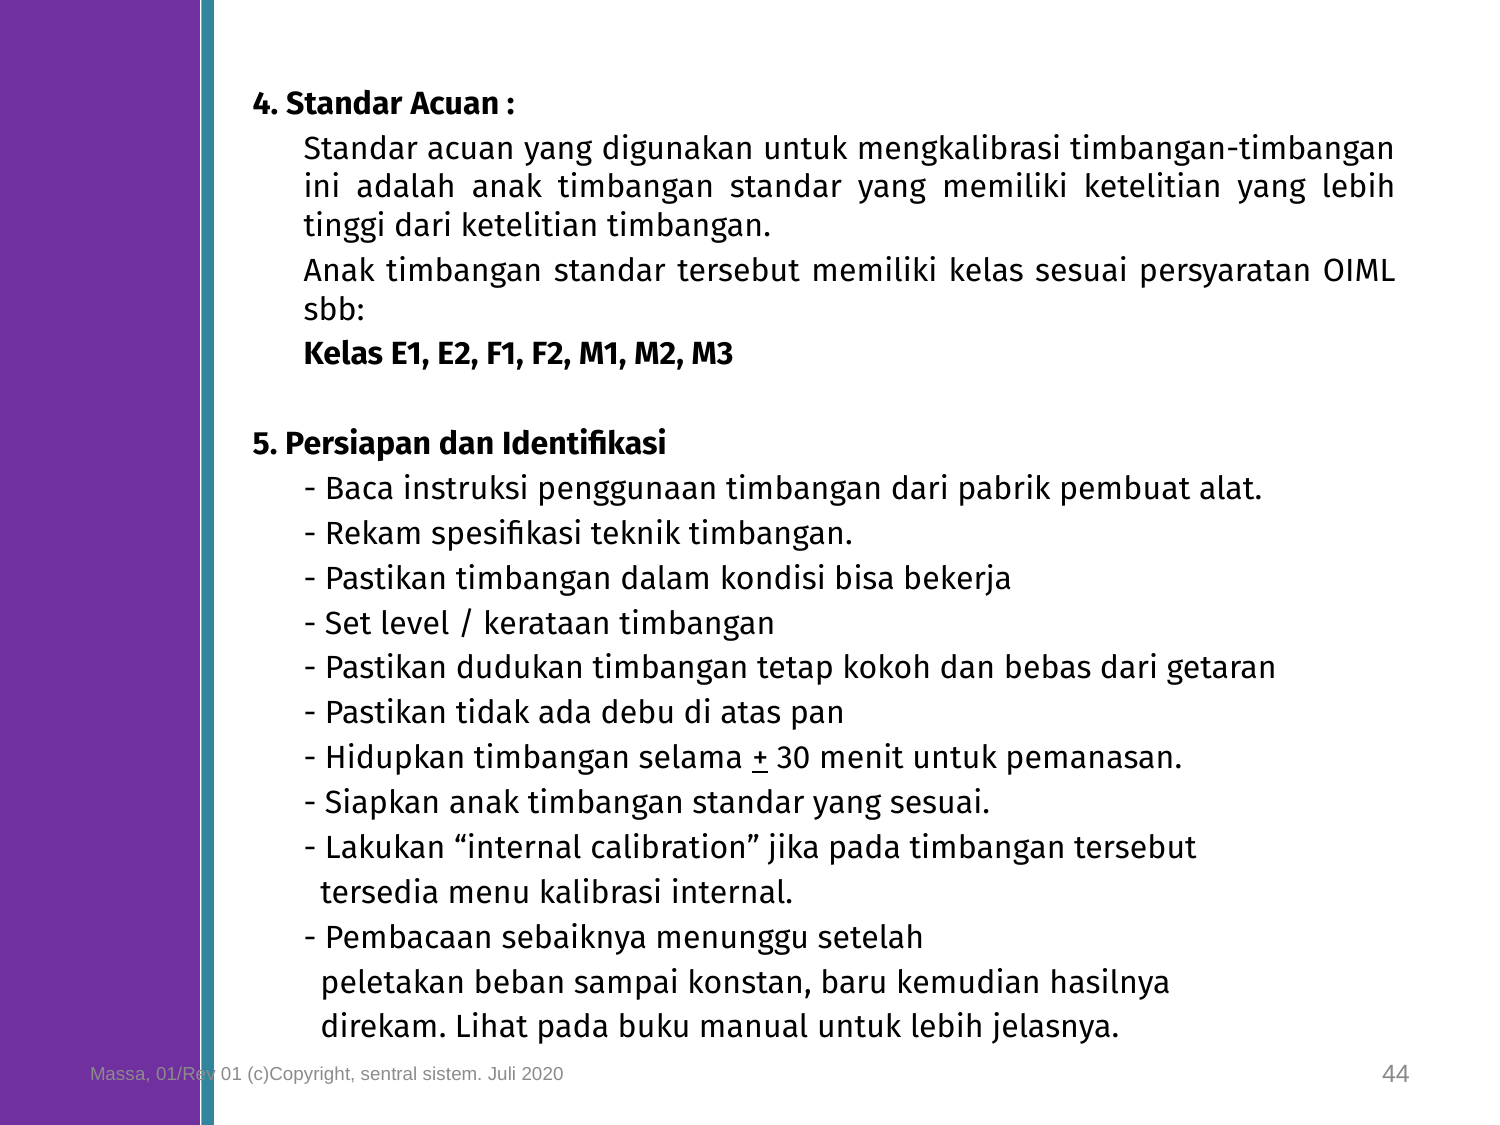

4. Standar Acuan :
	Standar acuan yang digunakan untuk mengkalibrasi timbangan-timbangan ini adalah anak timbangan standar yang memiliki ketelitian yang lebih tinggi dari ketelitian timbangan.
	Anak timbangan standar tersebut memiliki kelas sesuai persyaratan OIML sbb:
	Kelas E1, E2, F1, F2, M1, M2, M3

5. Persiapan dan Identifikasi
	- Baca instruksi penggunaan timbangan dari pabrik pembuat alat.
	- Rekam spesifikasi teknik timbangan.
	- Pastikan timbangan dalam kondisi bisa bekerja
	- Set level / kerataan timbangan
	- Pastikan dudukan timbangan tetap kokoh dan bebas dari getaran
	- Pastikan tidak ada debu di atas pan
	- Hidupkan timbangan selama + 30 menit untuk pemanasan.
	- Siapkan anak timbangan standar yang sesuai.
	- Lakukan “internal calibration” jika pada timbangan tersebut
	  tersedia menu kalibrasi internal.
	- Pembacaan sebaiknya menunggu setelah
	  peletakan beban sampai konstan, baru kemudian hasilnya
	  direkam. Lihat pada buku manual untuk lebih jelasnya.

Massa, 01/Rev 01 (c)Copyright, sentral sistem. Juli 2020
44